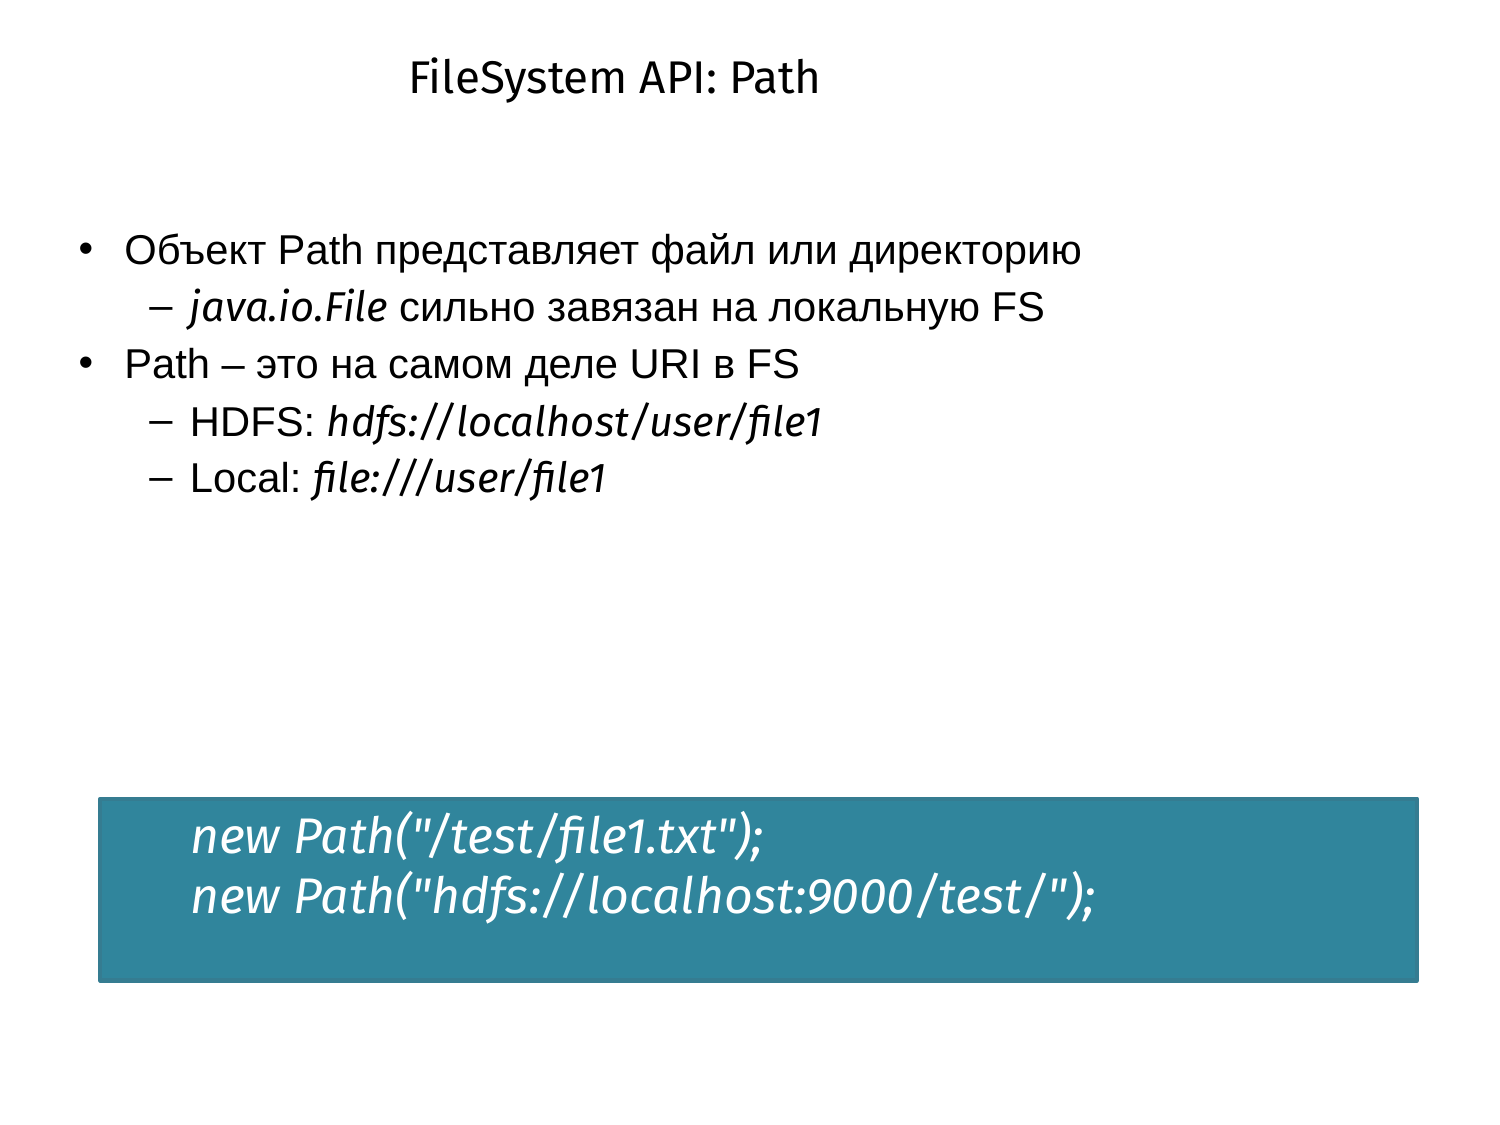

# FileSystem API: Path
Объект Path представляет файл или директорию
java.io.File сильно завязан на локальную FS
Path – это на самом деле URI в FS
HDFS: hdfs://localhost/user/file1
Local: file:///user/file1
new Path("/test/file1.txt");
new Path("hdfs://localhost:9000/test/");